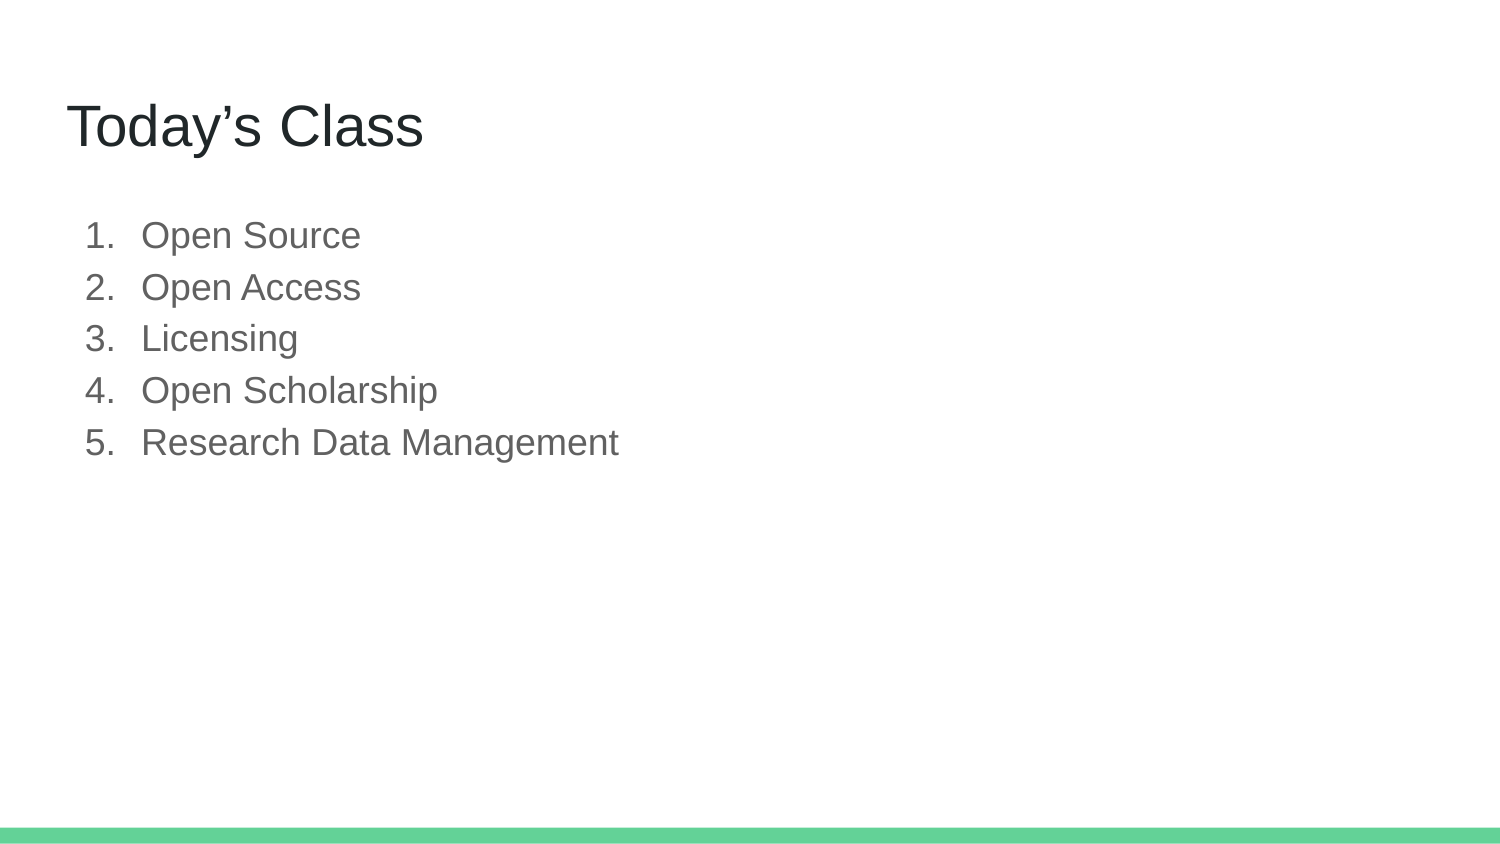

# Today’s Class
Open Source
Open Access
Licensing
Open Scholarship
Research Data Management